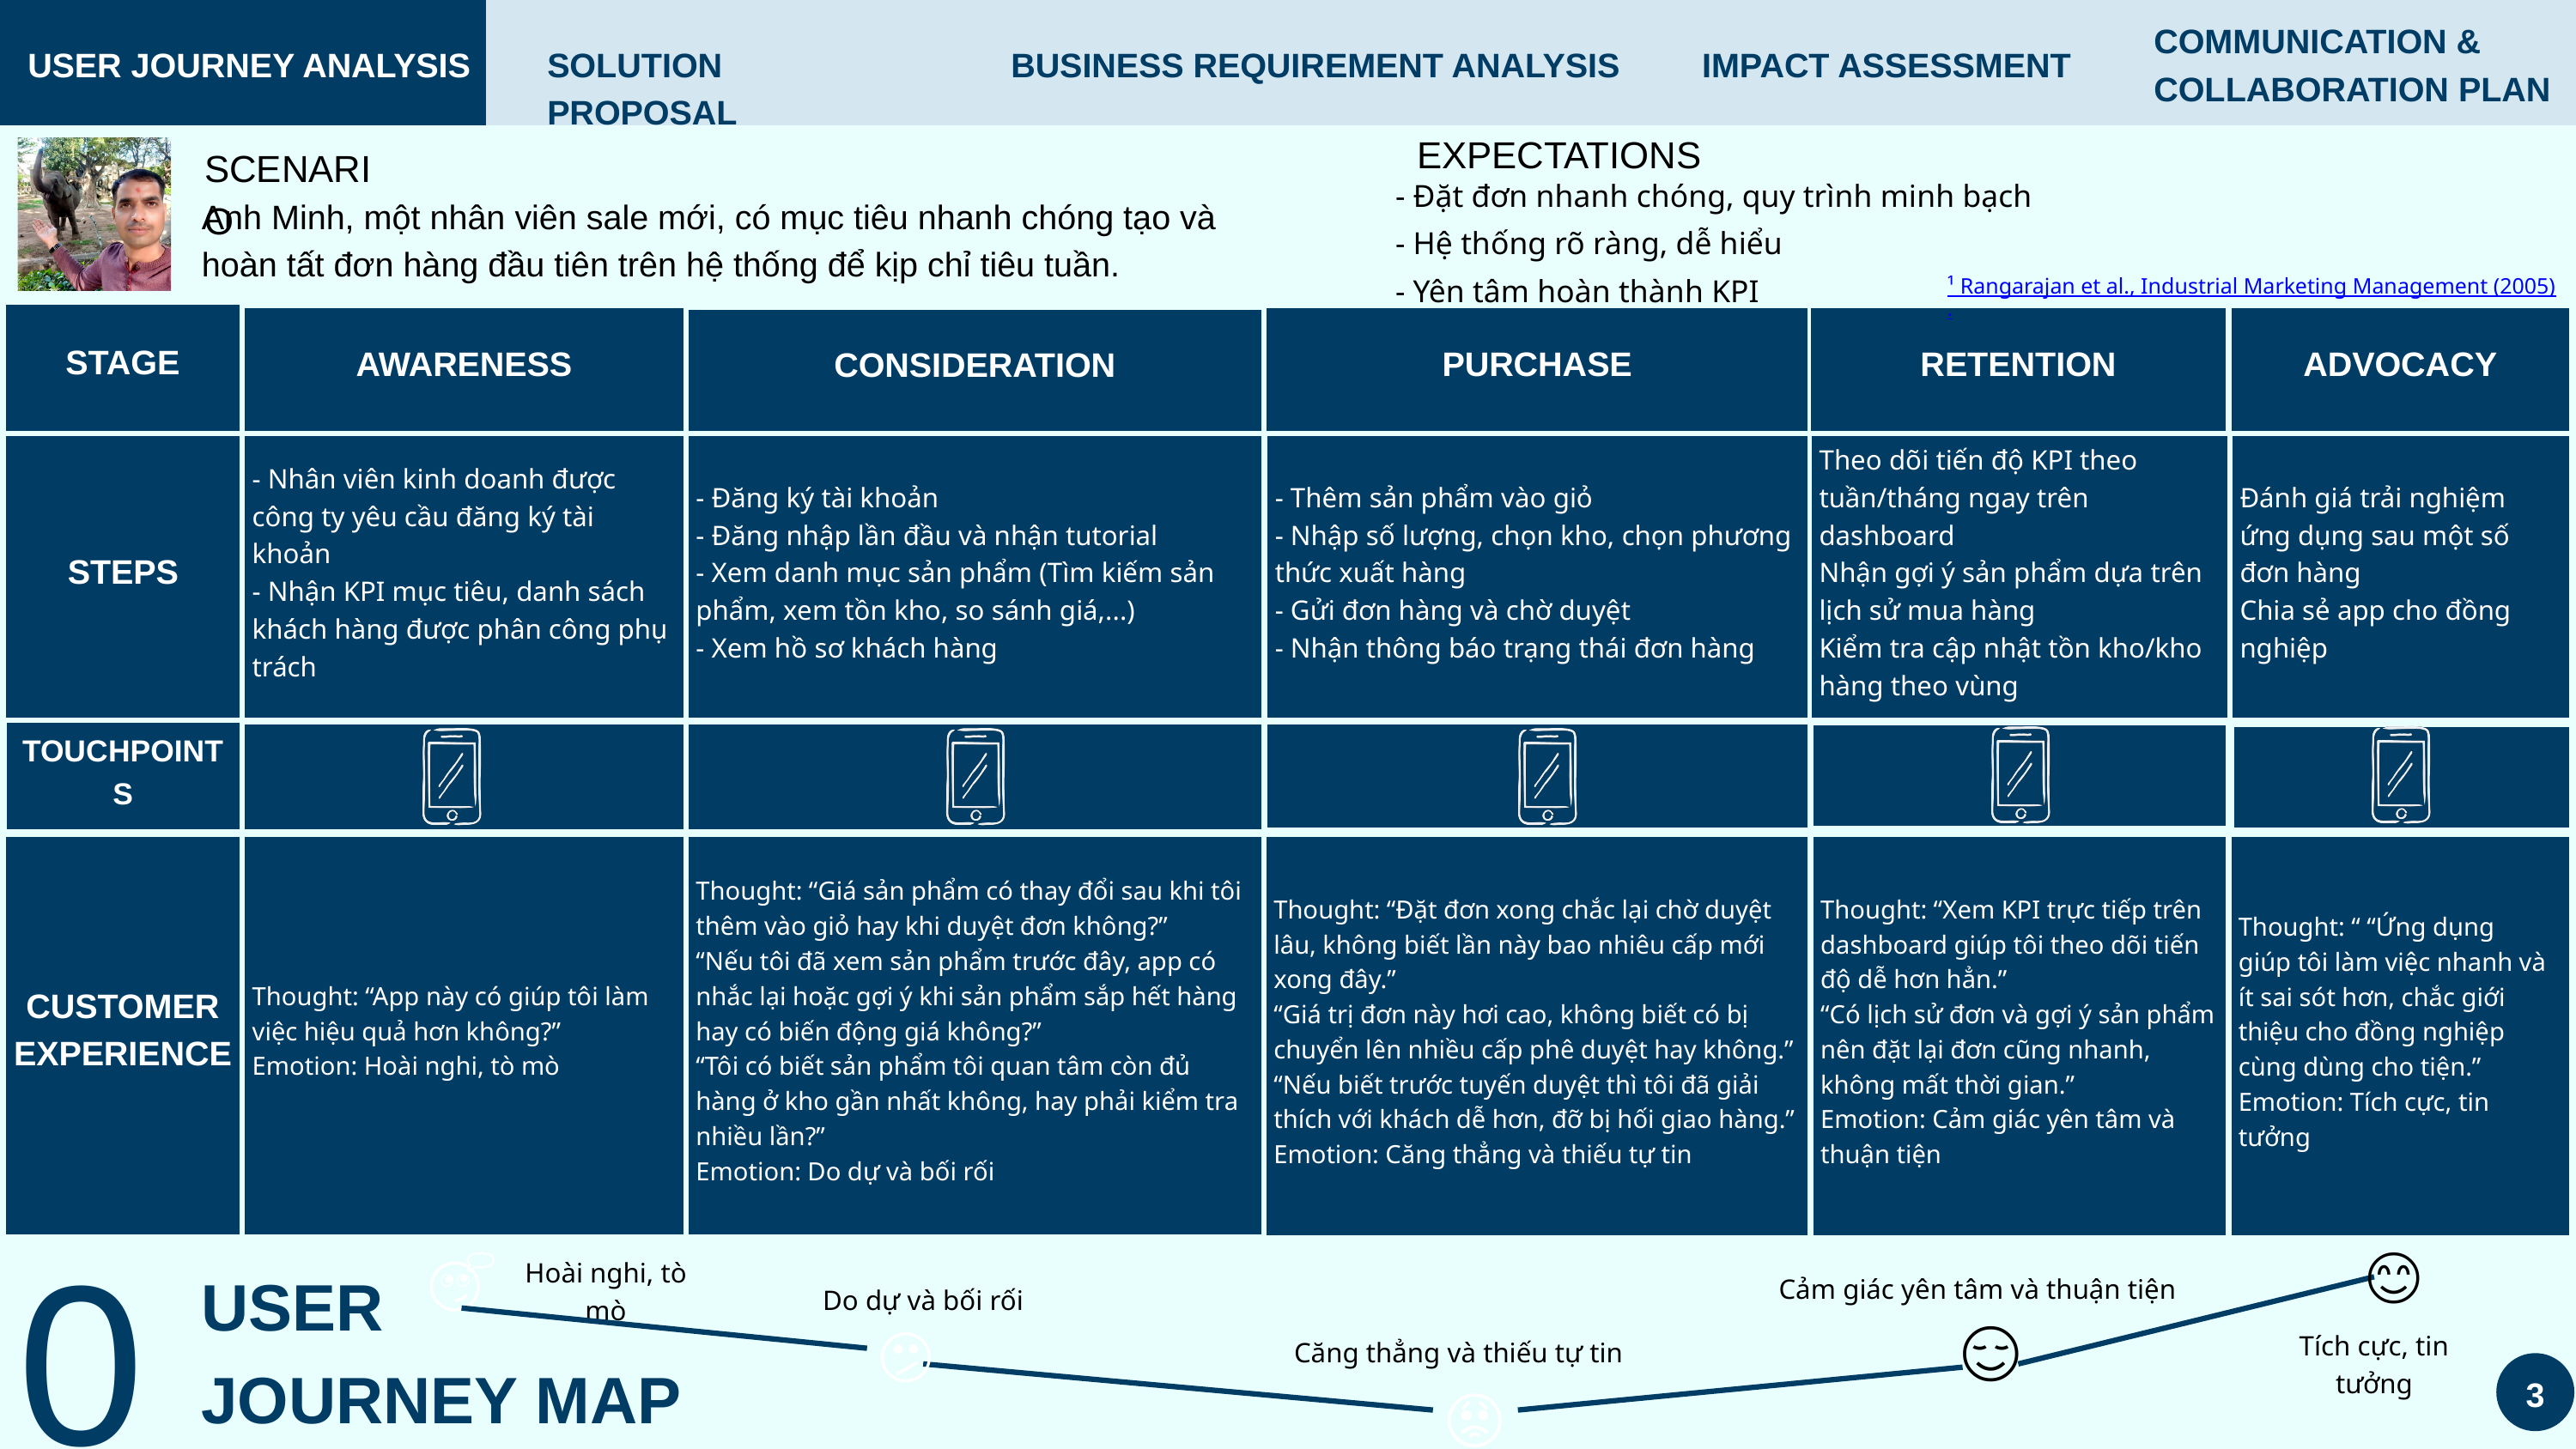

COMMUNICATION &
COLLABORATION PLAN
USER JOURNEY ANALYSIS
BUSINESS REQUIREMENT ANALYSIS
SOLUTION PROPOSAL
IMPACT ASSESSMENT
EXPECTATIONS
- Đặt đơn nhanh chóng, quy trình minh bạch
- Hệ thống rõ ràng, dễ hiểu
- Yên tâm hoàn thành KPI

SCENARIO
Anh Minh, một nhân viên sale mới, có mục tiêu nhanh chóng tạo và hoàn tất đơn hàng đầu tiên trên hệ thống để kịp chỉ tiêu tuần.
¹ Rangarajan et al., Industrial Marketing Management (2005).

STAGE

AWARENESS

PURCHASE

RETENTION

ADVOCACY

CONSIDERATION

STEPS

- Nhân viên kinh doanh được công ty yêu cầu đăng ký tài khoản
- Nhận KPI mục tiêu, danh sách khách hàng được phân công phụ trách

- Đăng ký tài khoản
- Đăng nhập lần đầu và nhận tutorial
- Xem danh mục sản phẩm (Tìm kiếm sản phẩm, xem tồn kho, so sánh giá,...)
- Xem hồ sơ khách hàng

- Thêm sản phẩm vào giỏ
- Nhập số lượng, chọn kho, chọn phương thức xuất hàng
- Gửi đơn hàng và chờ duyệt
- Nhận thông báo trạng thái đơn hàng

Theo dõi tiến độ KPI theo tuần/tháng ngay trên dashboard
Nhận gợi ý sản phẩm dựa trên lịch sử mua hàng
Kiểm tra cập nhật tồn kho/kho hàng theo vùng

Đánh giá trải nghiệm ứng dụng sau một số đơn hàng
Chia sẻ app cho đồng nghiệp

TOUCHPOINTS

Thought: “ “Ứng dụng giúp tôi làm việc nhanh và ít sai sót hơn, chắc giới thiệu cho đồng nghiệp cùng dùng cho tiện.”
Emotion: Tích cực, tin tưởng

CUSTOMER EXPERIENCE

Thought: “App này có giúp tôi làm việc hiệu quả hơn không?”
Emotion: Hoài nghi, tò mò

Thought: “Giá sản phẩm có thay đổi sau khi tôi thêm vào giỏ hay khi duyệt đơn không?”
“Nếu tôi đã xem sản phẩm trước đây, app có nhắc lại hoặc gợi ý khi sản phẩm sắp hết hàng hay có biến động giá không?”
“Tôi có biết sản phẩm tôi quan tâm còn đủ hàng ở kho gần nhất không, hay phải kiểm tra nhiều lần?”
Emotion: Do dự và bối rối

Thought: “Đặt đơn xong chắc lại chờ duyệt lâu, không biết lần này bao nhiêu cấp mới xong đây.”
“Giá trị đơn này hơi cao, không biết có bị chuyển lên nhiều cấp phê duyệt hay không.”
“Nếu biết trước tuyến duyệt thì tôi đã giải thích với khách dễ hơn, đỡ bị hối giao hàng.”
Emotion: Căng thẳng và thiếu tự tin

Thought: “Xem KPI trực tiếp trên dashboard giúp tôi theo dõi tiến độ dễ hơn hẳn.”
“Có lịch sử đơn và gợi ý sản phẩm nên đặt lại đơn cũng nhanh, không mất thời gian.”
Emotion: Cảm giác yên tâm và thuận tiện
01
😊
🤔
Hoài nghi, tò mò
USER
JOURNEY MAP
Cảm giác yên tâm và thuận tiện

Do dự và bối rối
😌
😕

Tích cực, tin tưởng
Căng thẳng và thiếu tự tin

3
😟